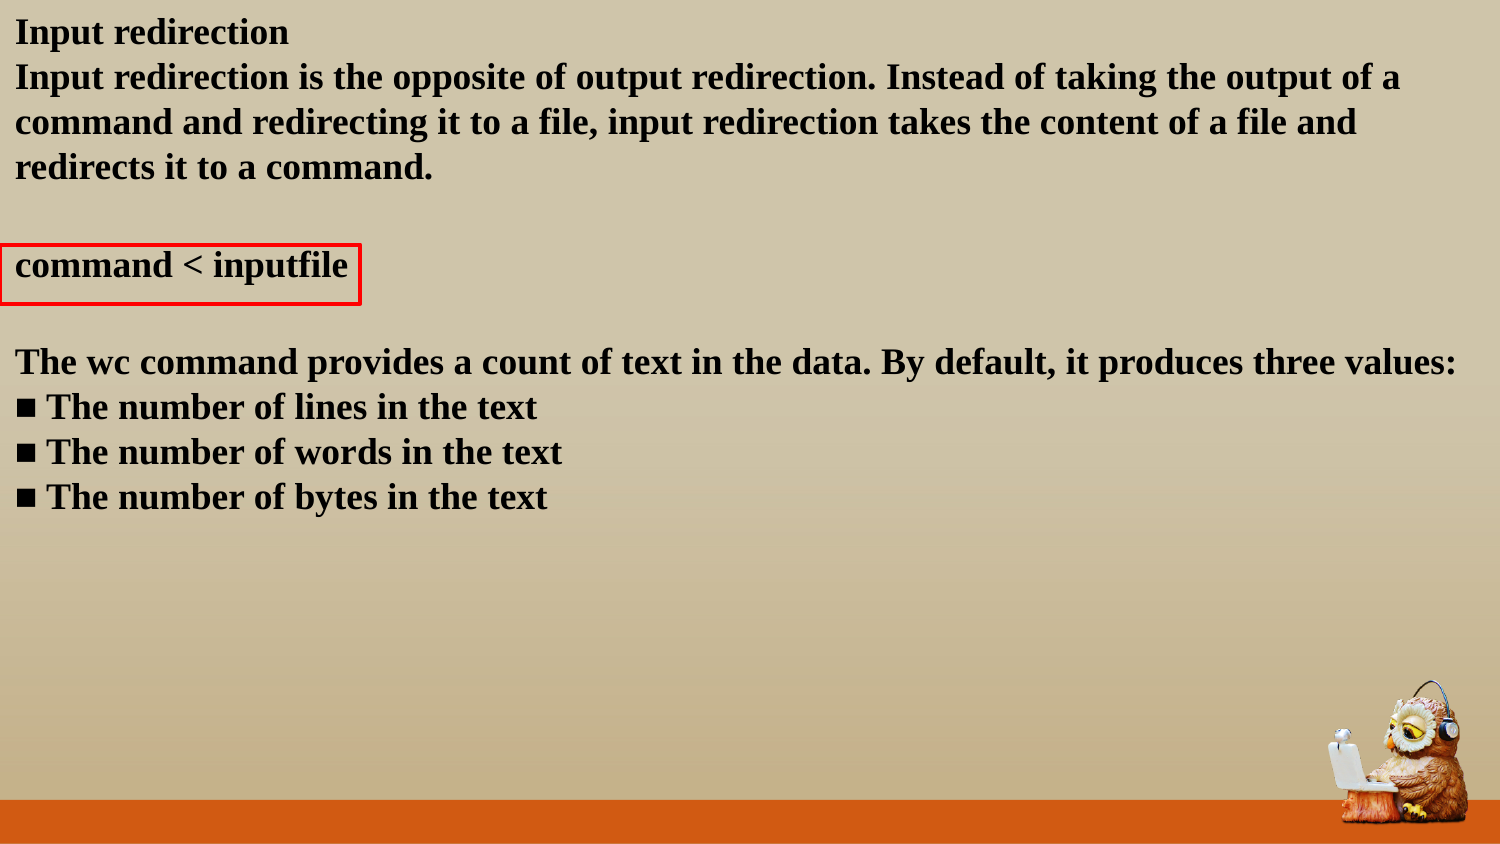

Input redirection
Input redirection is the opposite of output redirection. Instead of taking the output of a
command and redirecting it to a file, input redirection takes the content of a file and redirects it to a command.
command < inputfile
The wc command provides a count of text in the data. By default, it produces three values:
■ The number of lines in the text
■ The number of words in the text
■ The number of bytes in the text